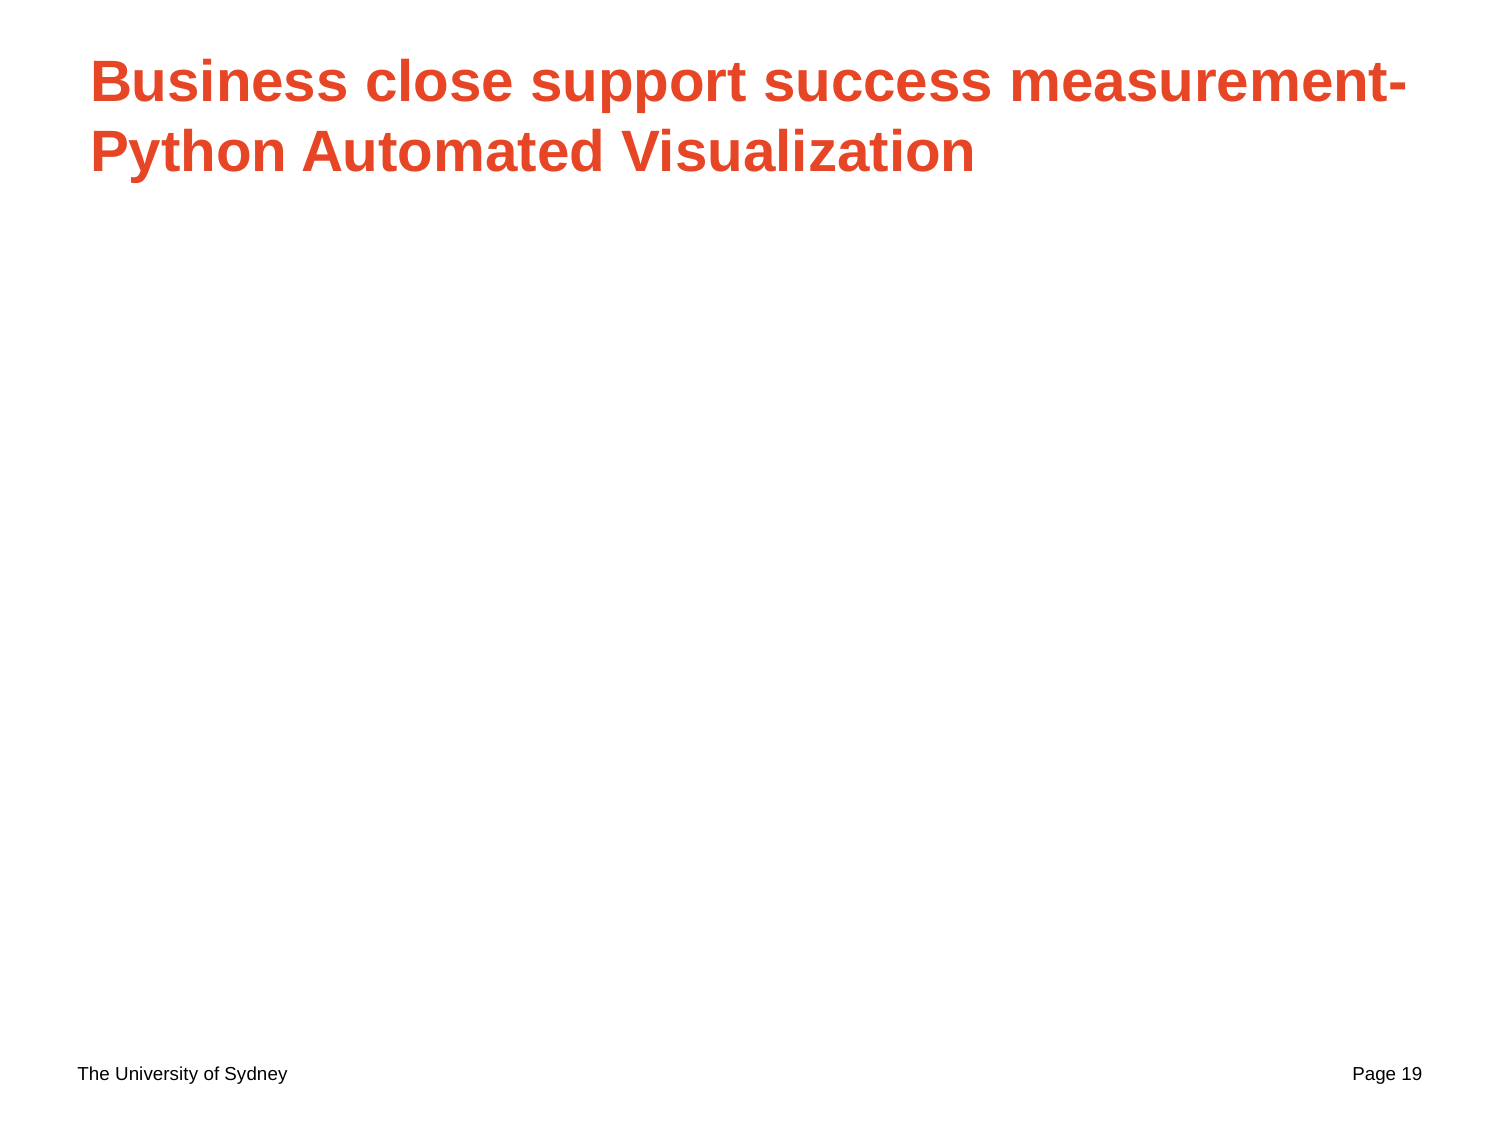

# Business close support success measurement- Python Automated Visualization